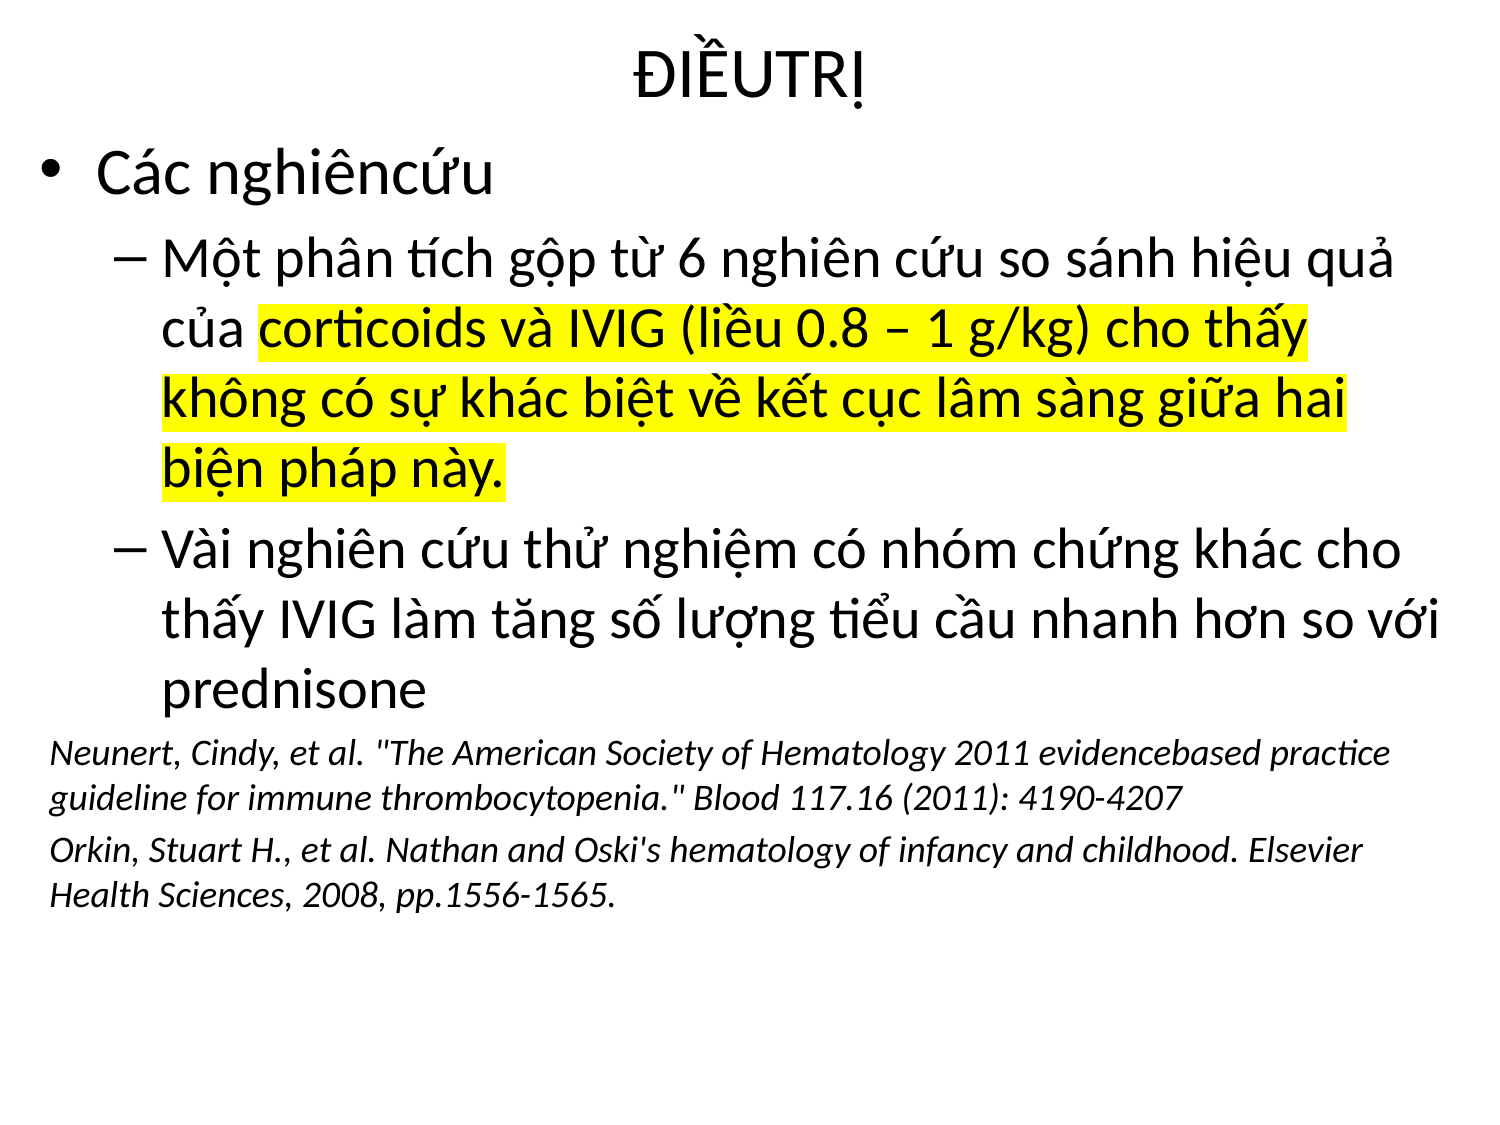

# ĐIỀUTRỊ
Các nghiêncứu
Một phân tích gộp từ 6 nghiên cứu so sánh hiệu quả của corticoids và IVIG (liều 0.8 – 1 g/kg) cho thấy không có sự khác biệt về kết cục lâm sàng giữa hai biện pháp này.
Vài nghiên cứu thử nghiệm có nhóm chứng khác cho thấy IVIG làm tăng số lượng tiểu cầu nhanh hơn so với prednisone
Neunert, Cindy, et al. "The American Society of Hematology 2011 evidencebased practice guideline for immune thrombocytopenia." Blood 117.16 (2011): 4190-4207
Orkin, Stuart H., et al. Nathan and Oski's hematology of infancy and childhood. Elsevier Health Sciences, 2008, pp.1556-1565.